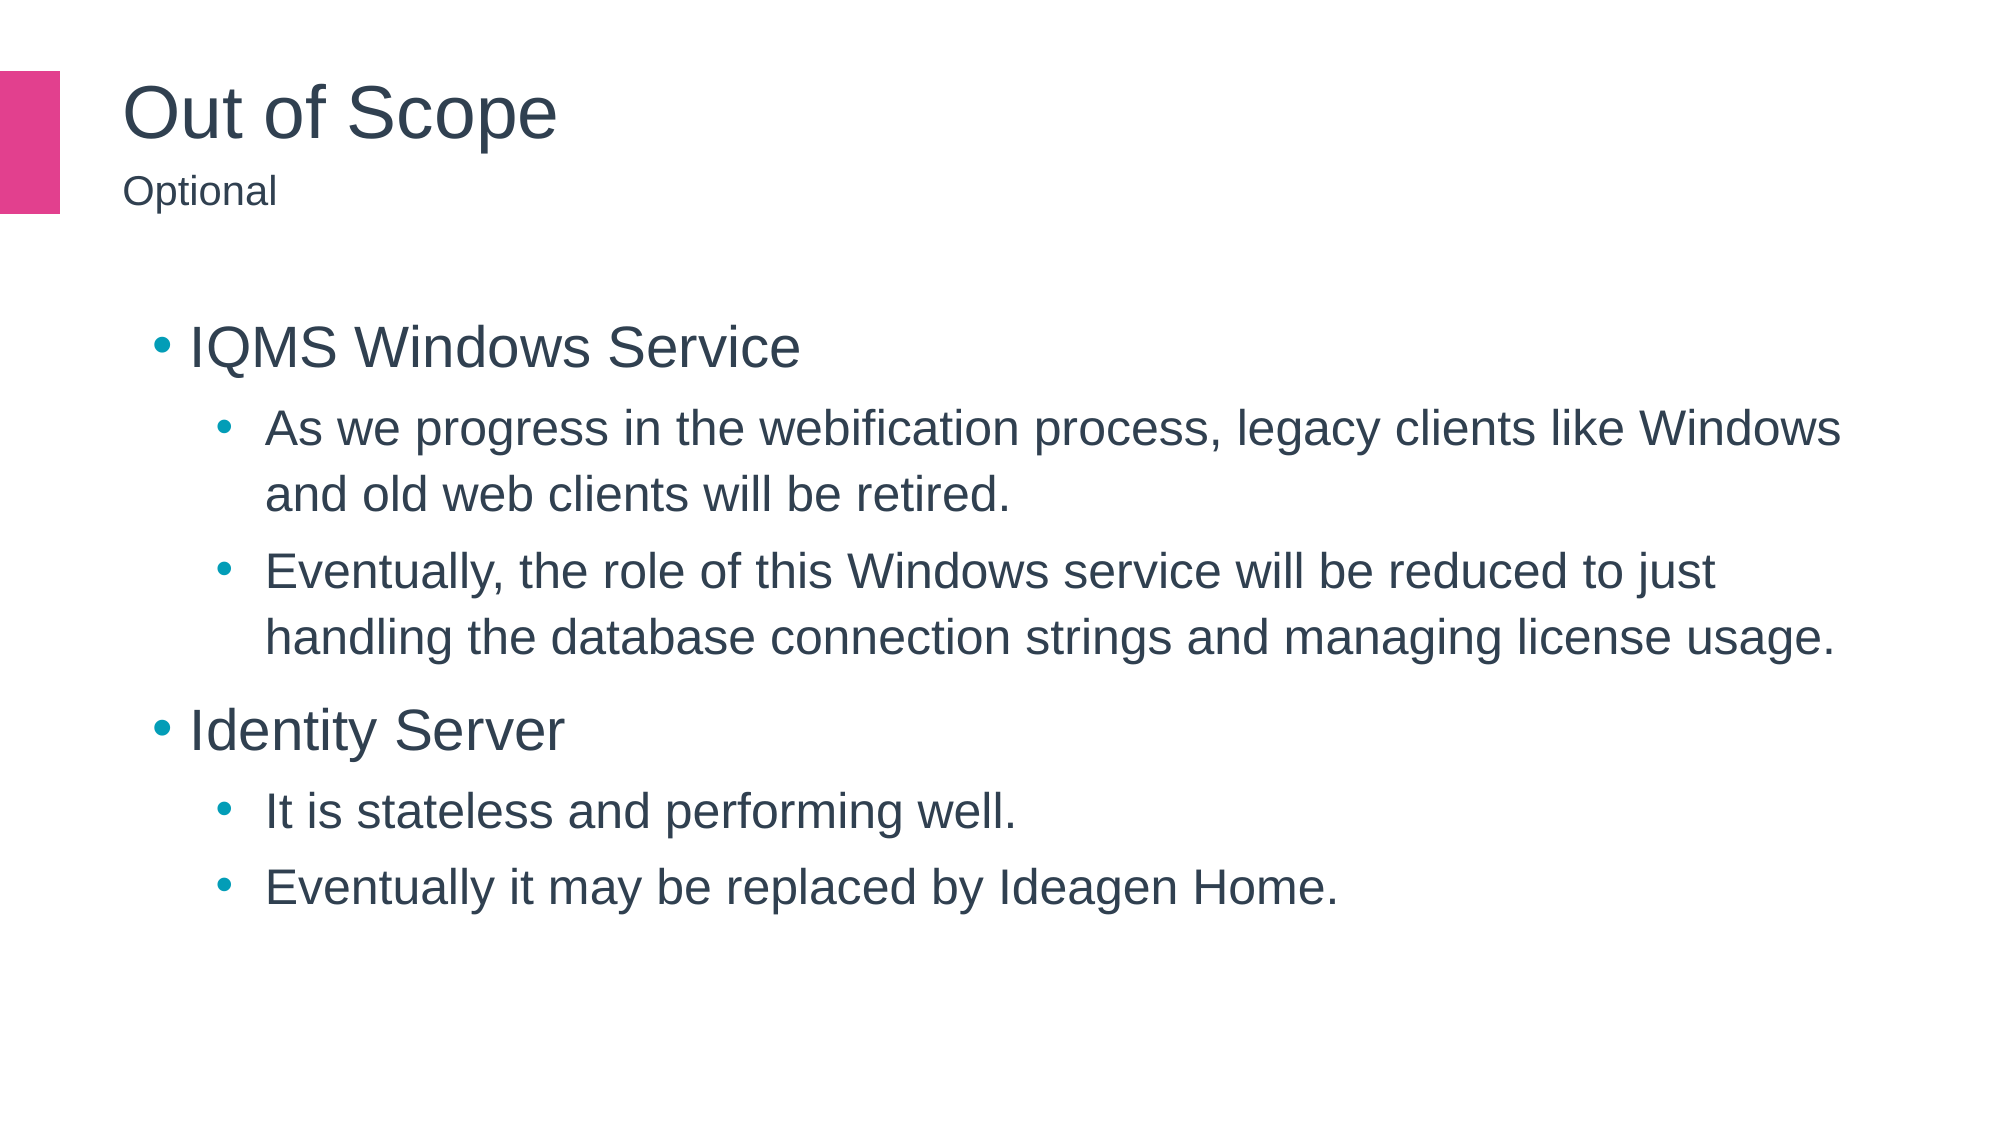

|  |  | Out of Scope |
| --- | --- | --- |
|  |  | Optional |
IQMS Windows Service
As we progress in the webification process, legacy clients like Windows and old web clients will be retired.
Eventually, the role of this Windows service will be reduced to just handling the database connection strings and managing license usage.
Identity Server
It is stateless and performing well.
Eventually it may be replaced by Ideagen Home.